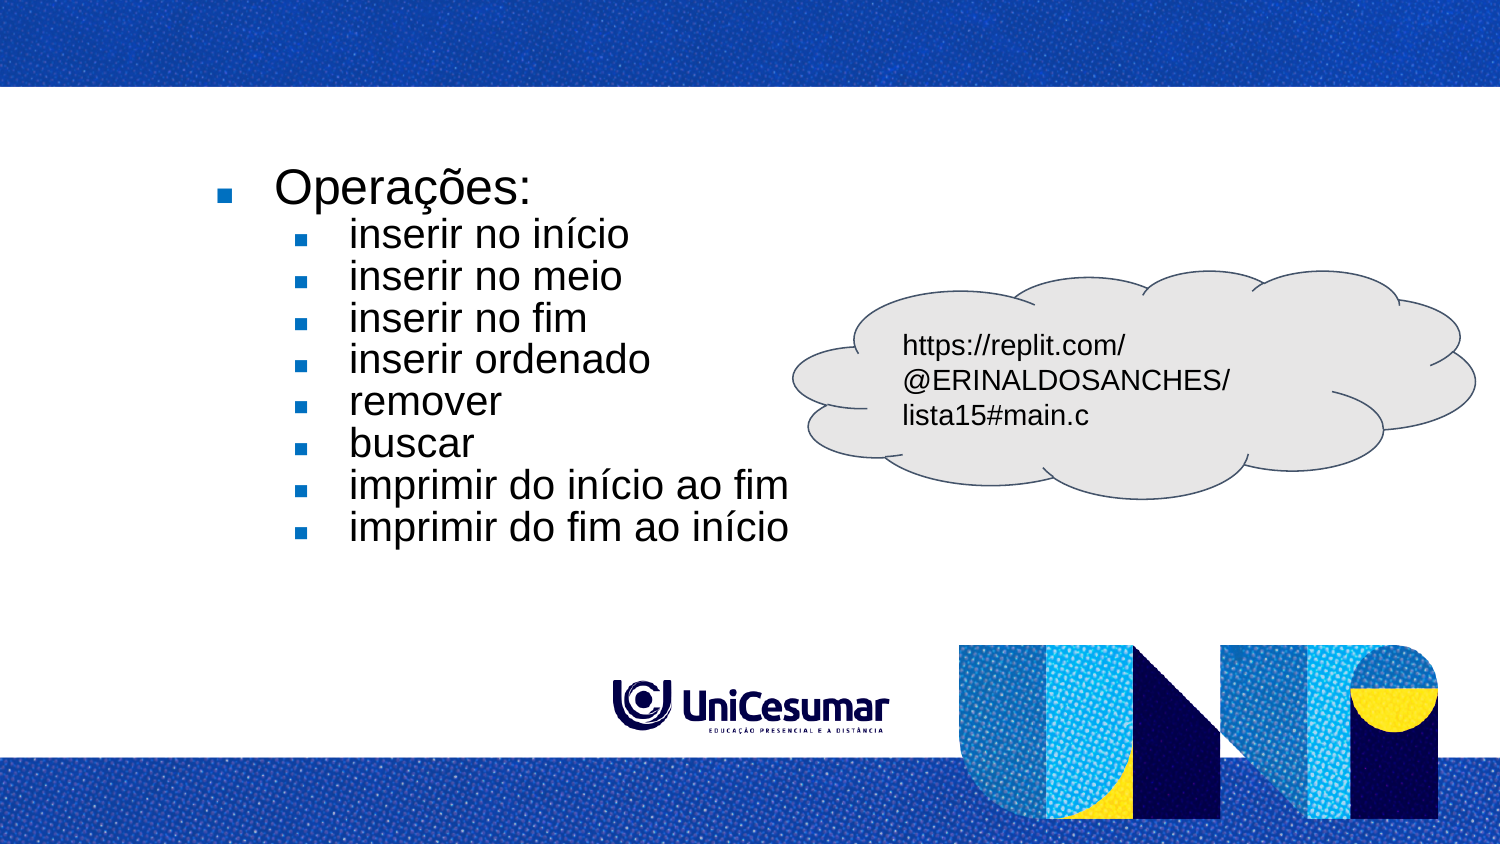

Operações:
inserir no início
inserir no meio
inserir no fim
inserir ordenado
remover
buscar
imprimir do início ao fim
imprimir do fim ao início
https://replit.com/@ERINALDOSANCHES/lista15#main.c